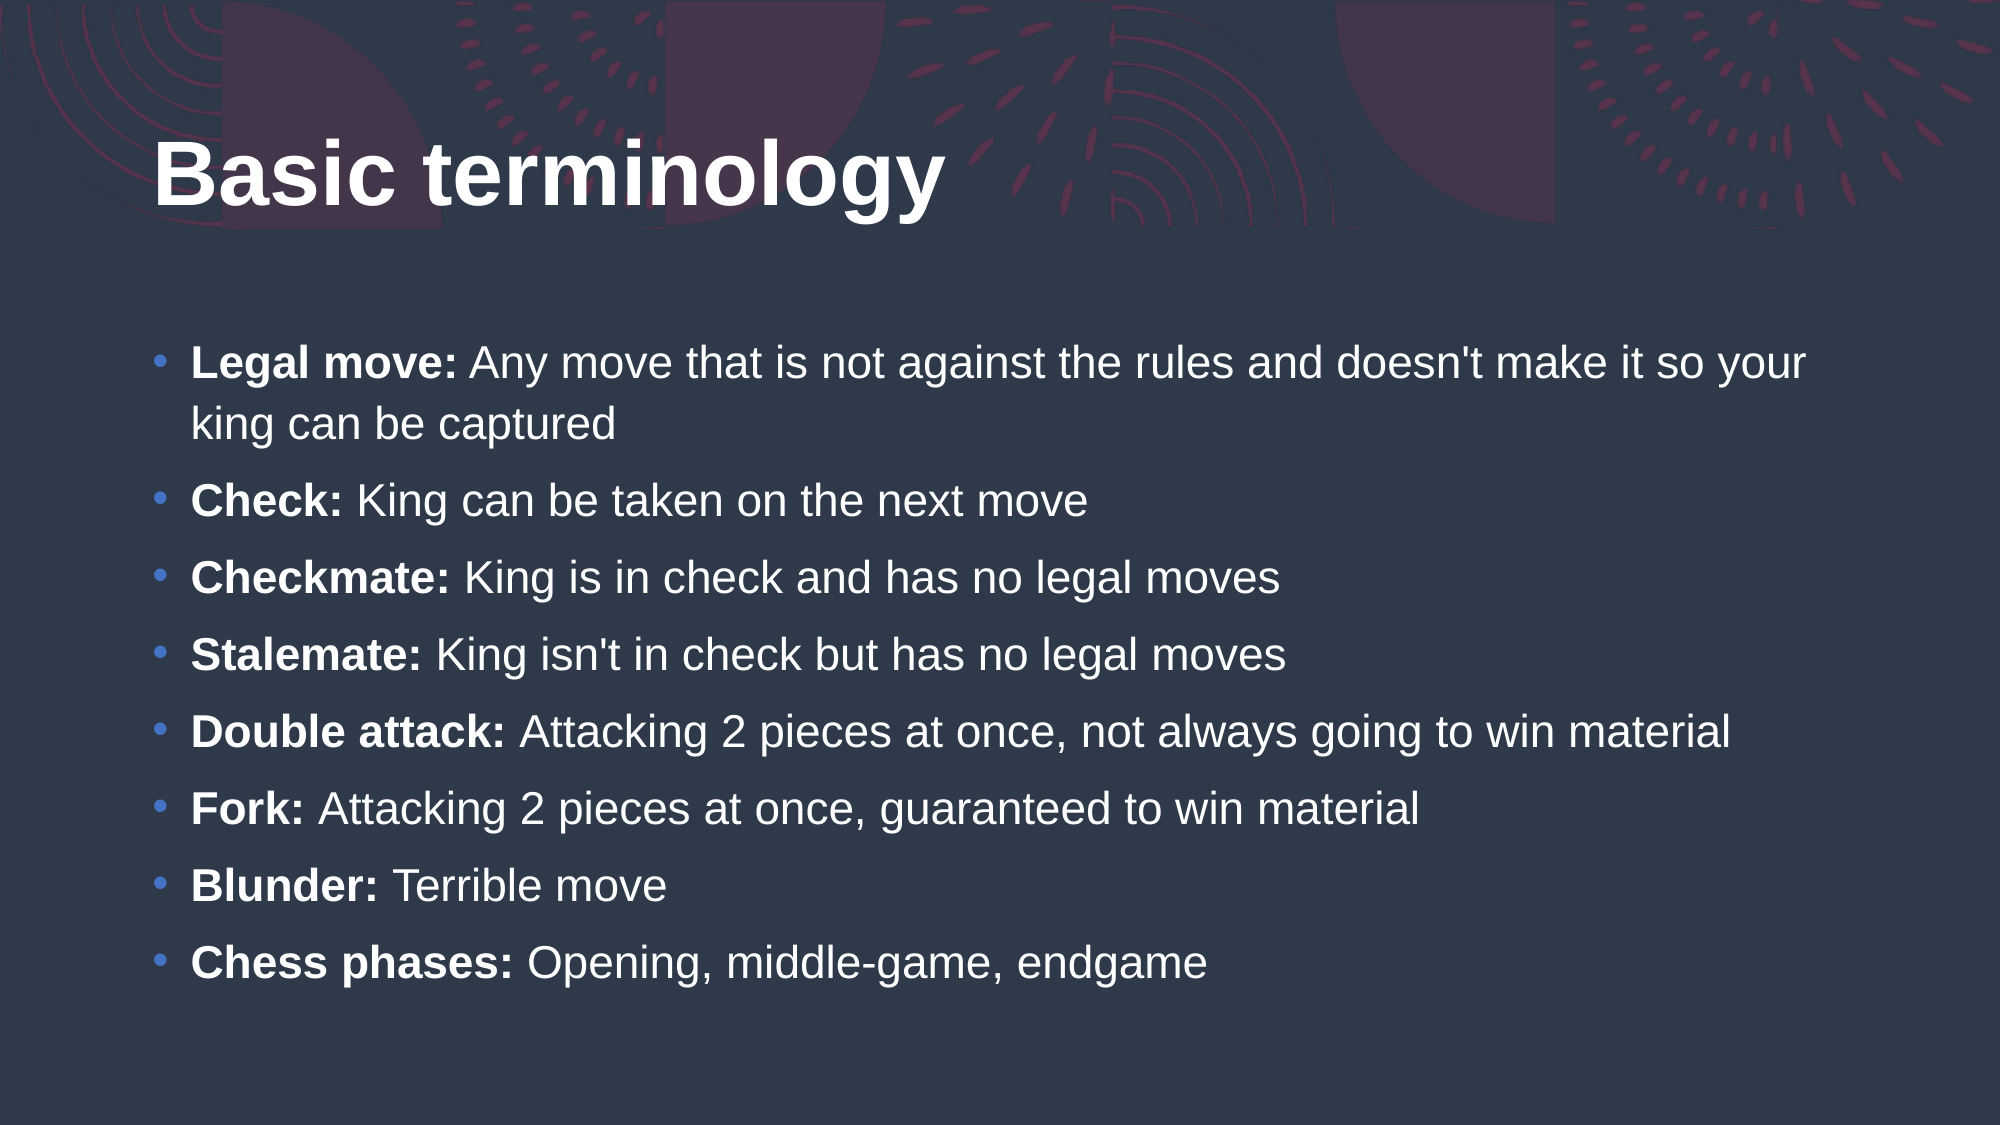

# Basic terminology
Legal move: Any move that is not against the rules and doesn't make it so your king can be captured
Check: King can be taken on the next move
Checkmate: King is in check and has no legal moves
Stalemate: King isn't in check but has no legal moves
Double attack: Attacking 2 pieces at once, not always going to win material
Fork: Attacking 2 pieces at once, guaranteed to win material
Blunder: Terrible move
Chess phases: Opening, middle-game, endgame